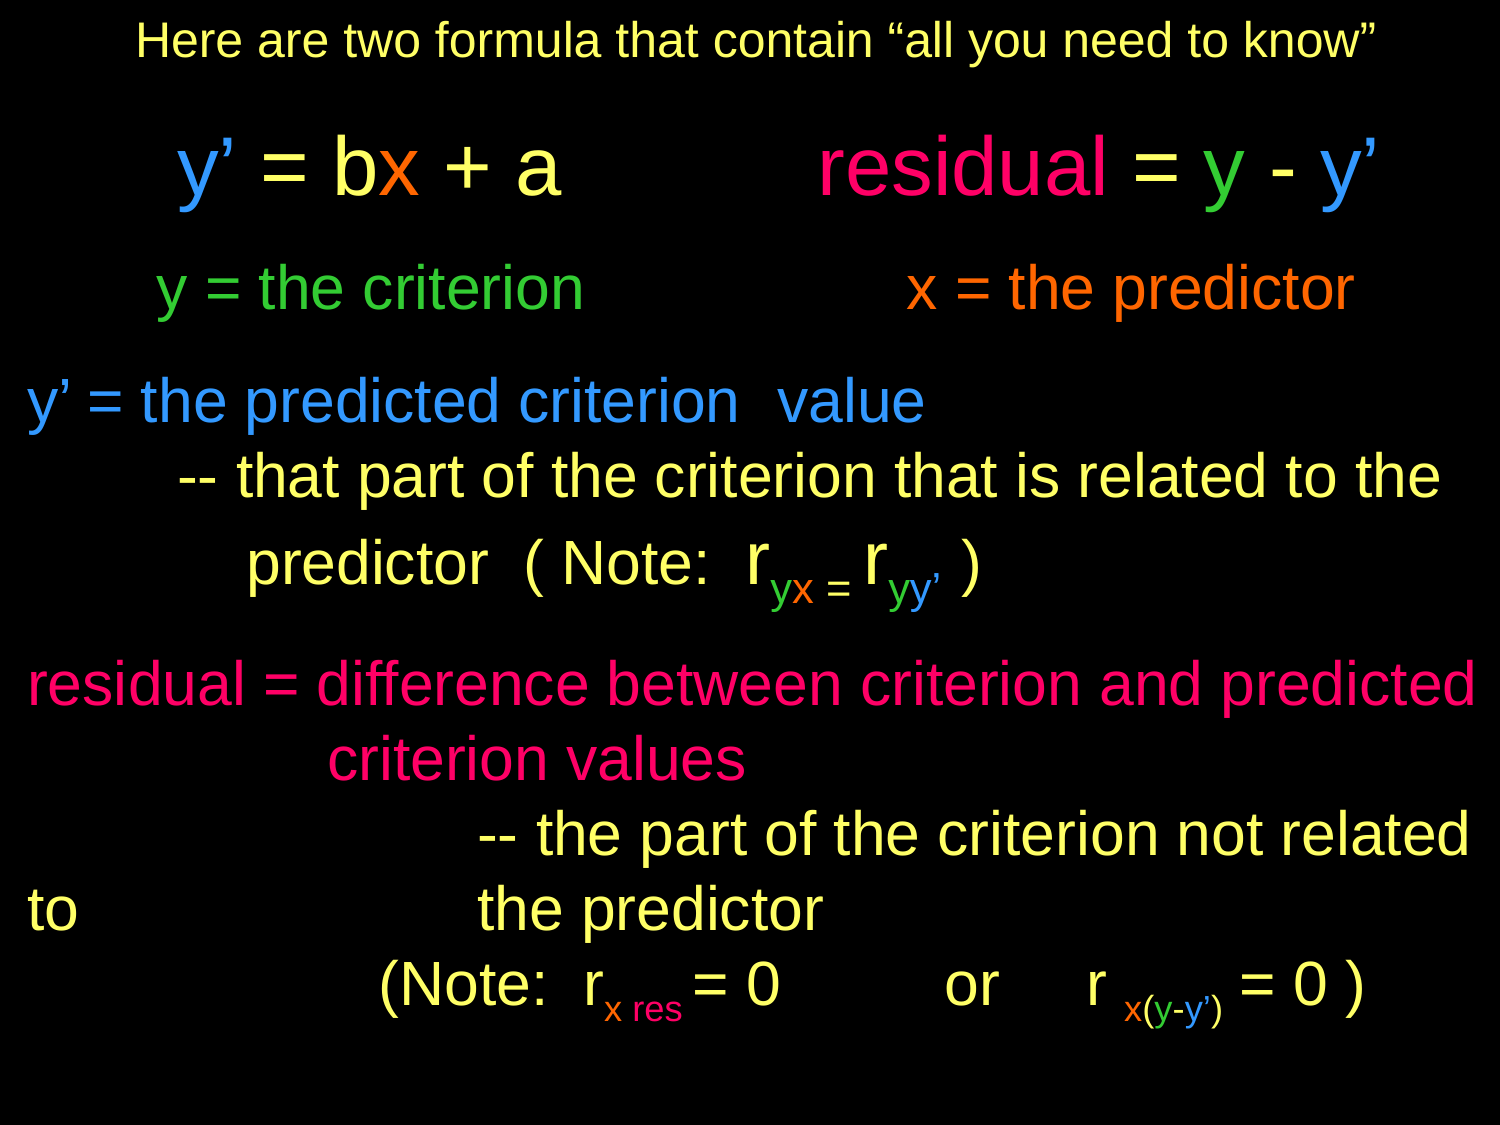

Here are two formula that contain “all you need to know”

	y’ = bx + a           residual = y - y’

y = the criterion			x = the predictor
y’ = the predicted criterion	value					-- that part of the criterion that is related to the      	    predictor  ( Note:  ryx = ryy’  )
residual = difference between criterion and predicted 		criterion values					                       		-- the part of the criterion not related to			the predictor 						   (Note:  rx res = 0	 or     r x(y-y’) = 0 )